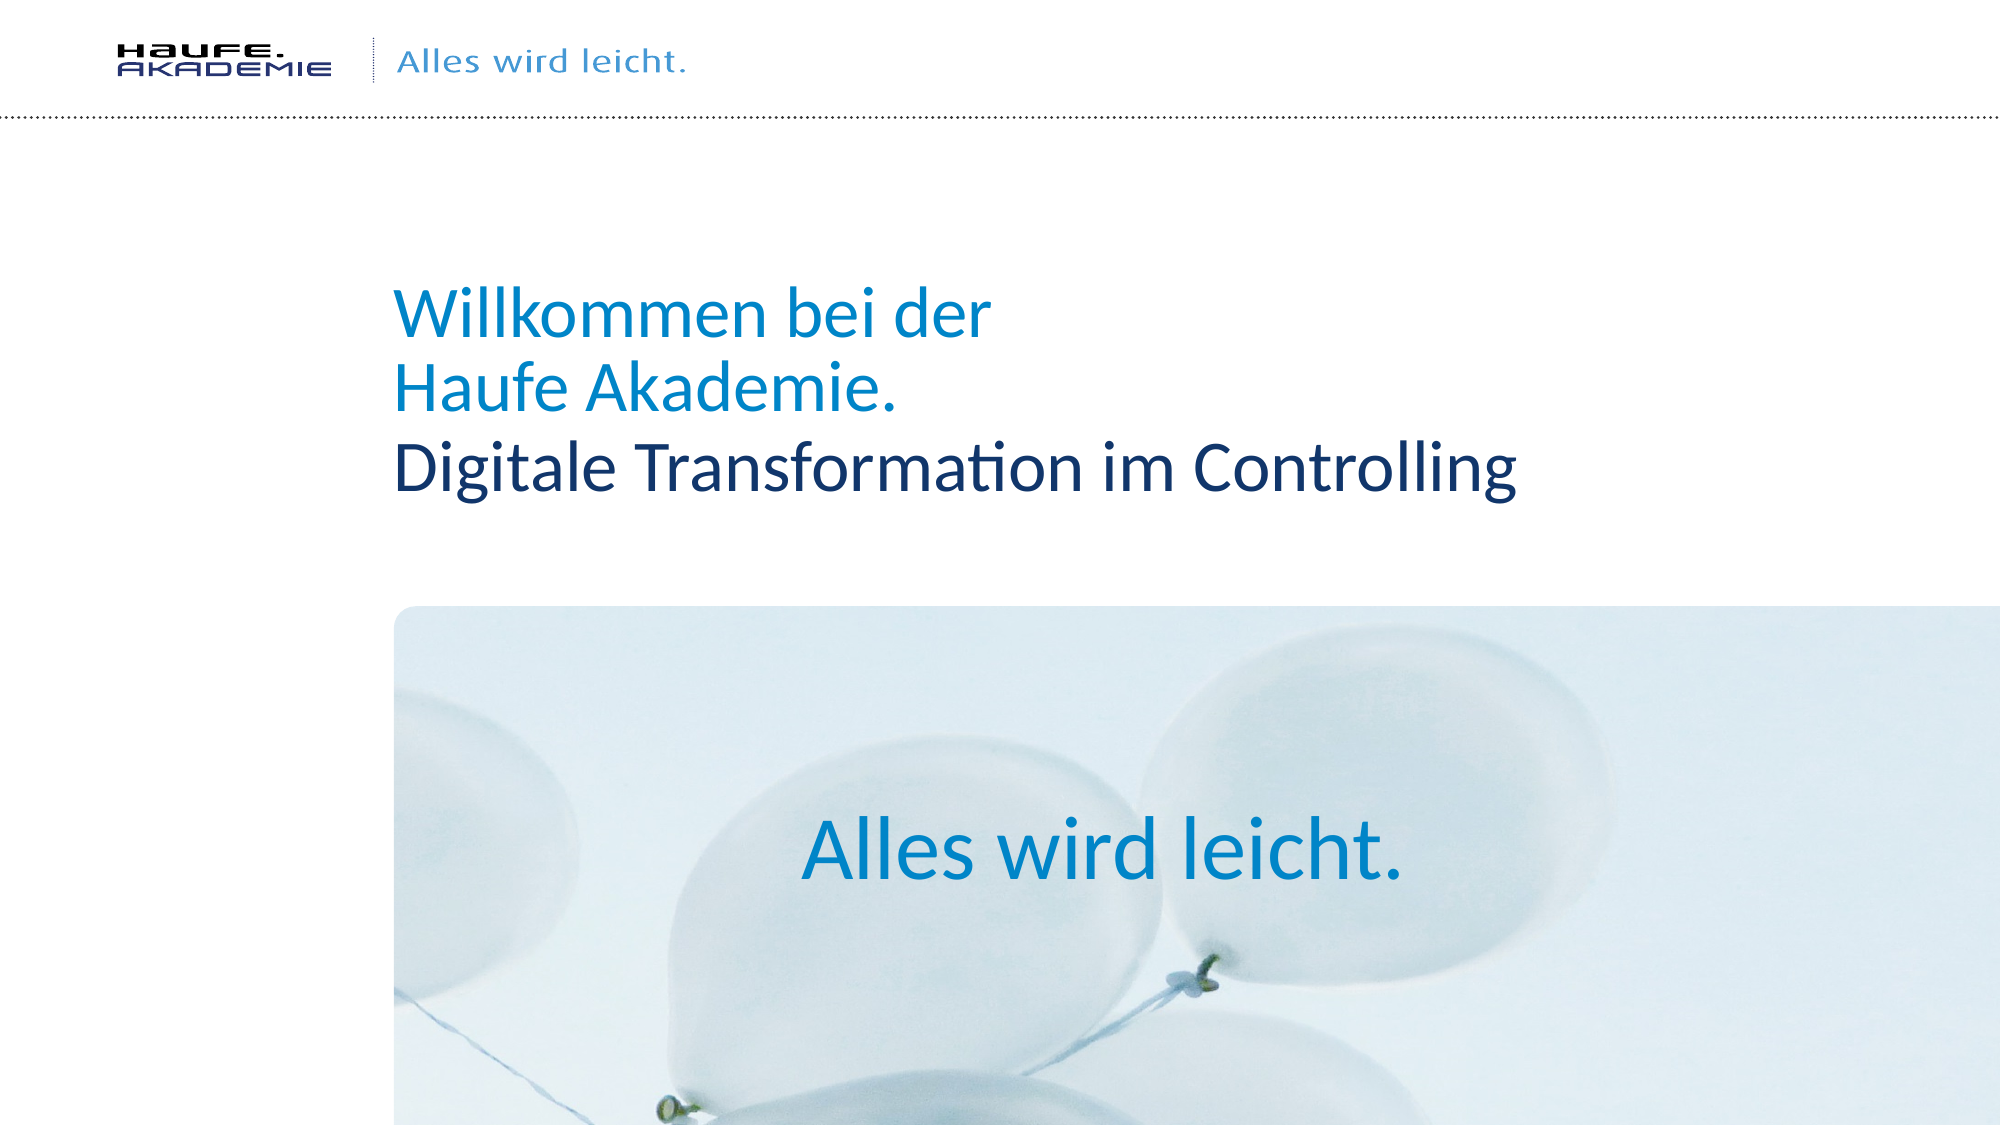

Willkommen bei der
Haufe Akademie.
# Digitale Transformation im Controlling